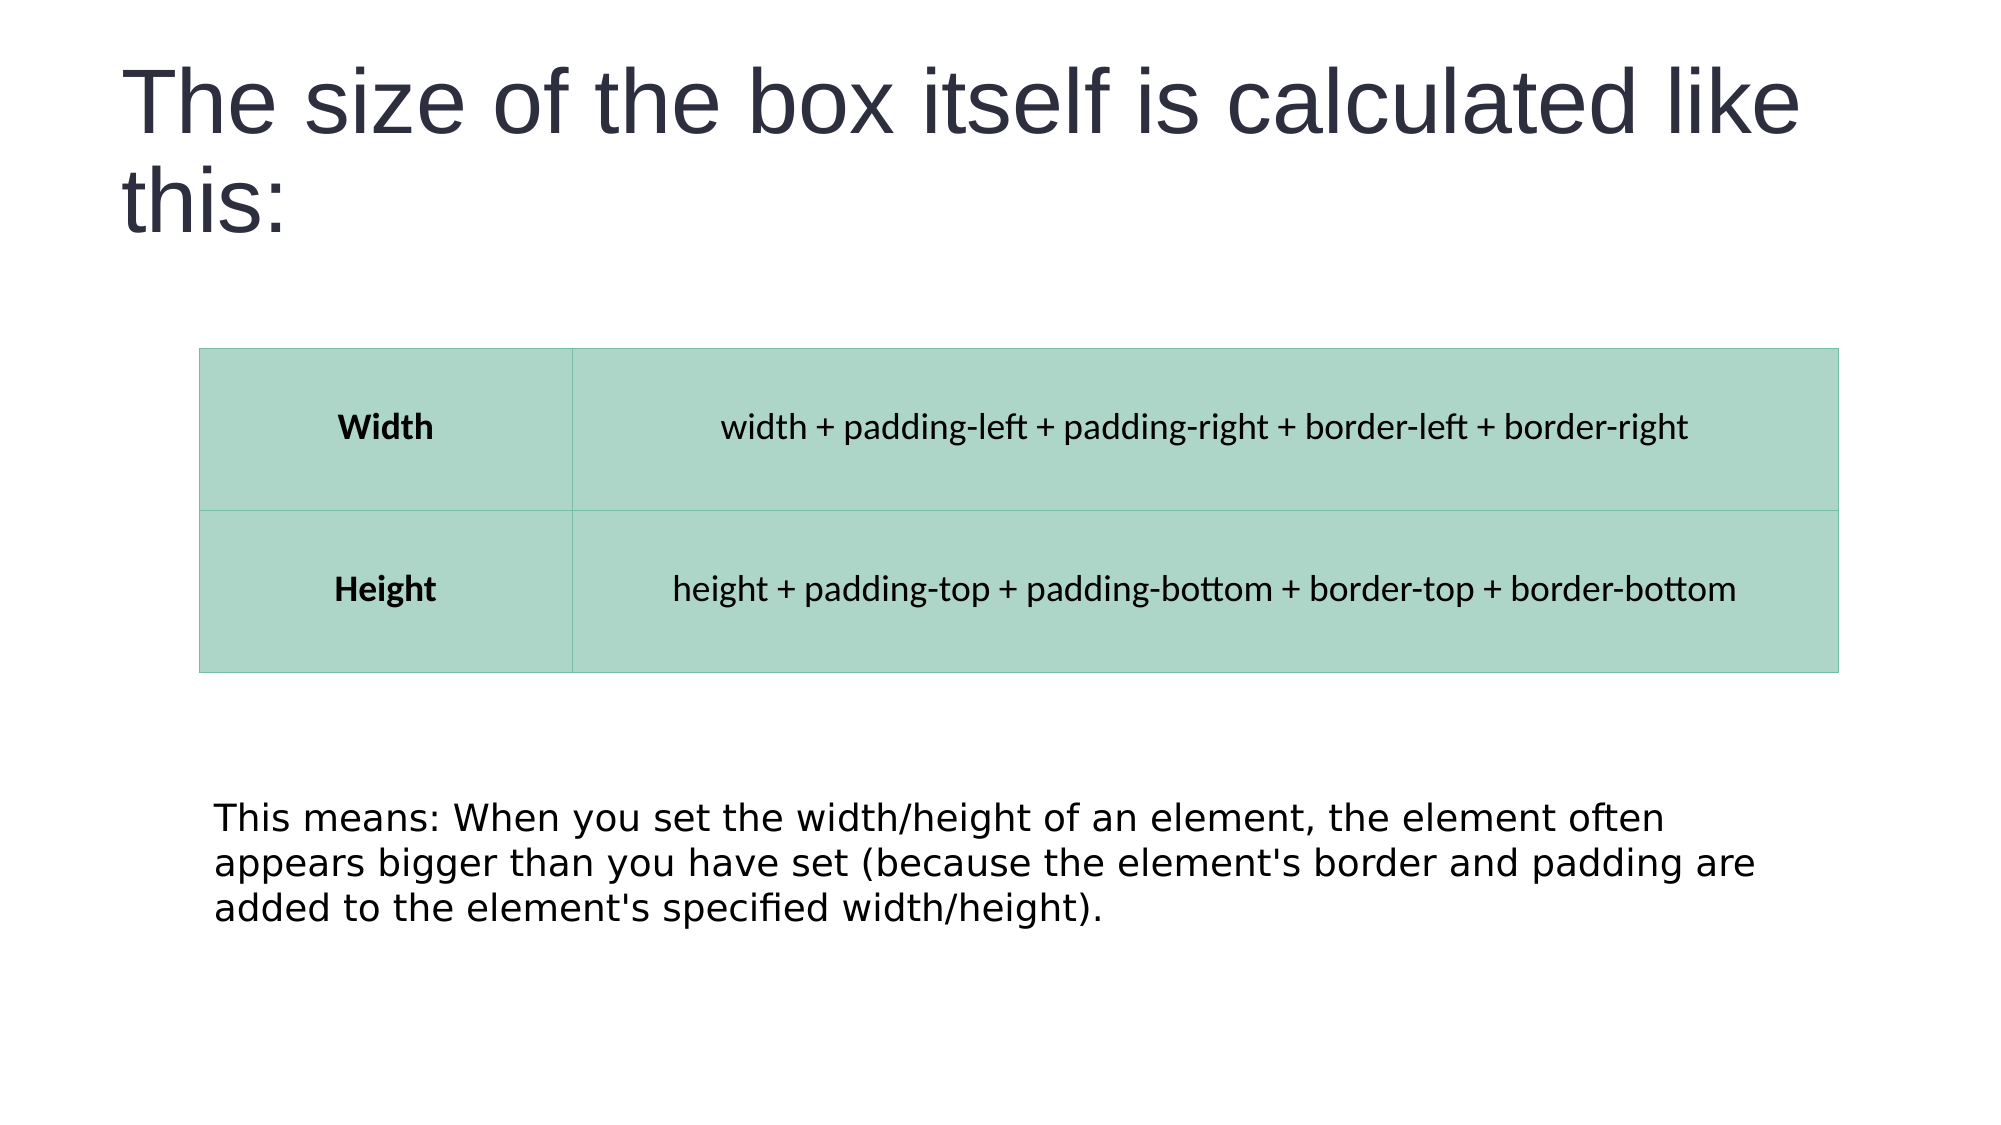

# The size of the box itself is calculated like this:
| Width | width + padding-left + padding-right + border-left + border-right |
| --- | --- |
| Height | height + padding-top + padding-bottom + border-top + border-bottom |
This means: When you set the width/height of an element, the element often appears bigger than you have set (because the element's border and padding are added to the element's specified width/height).